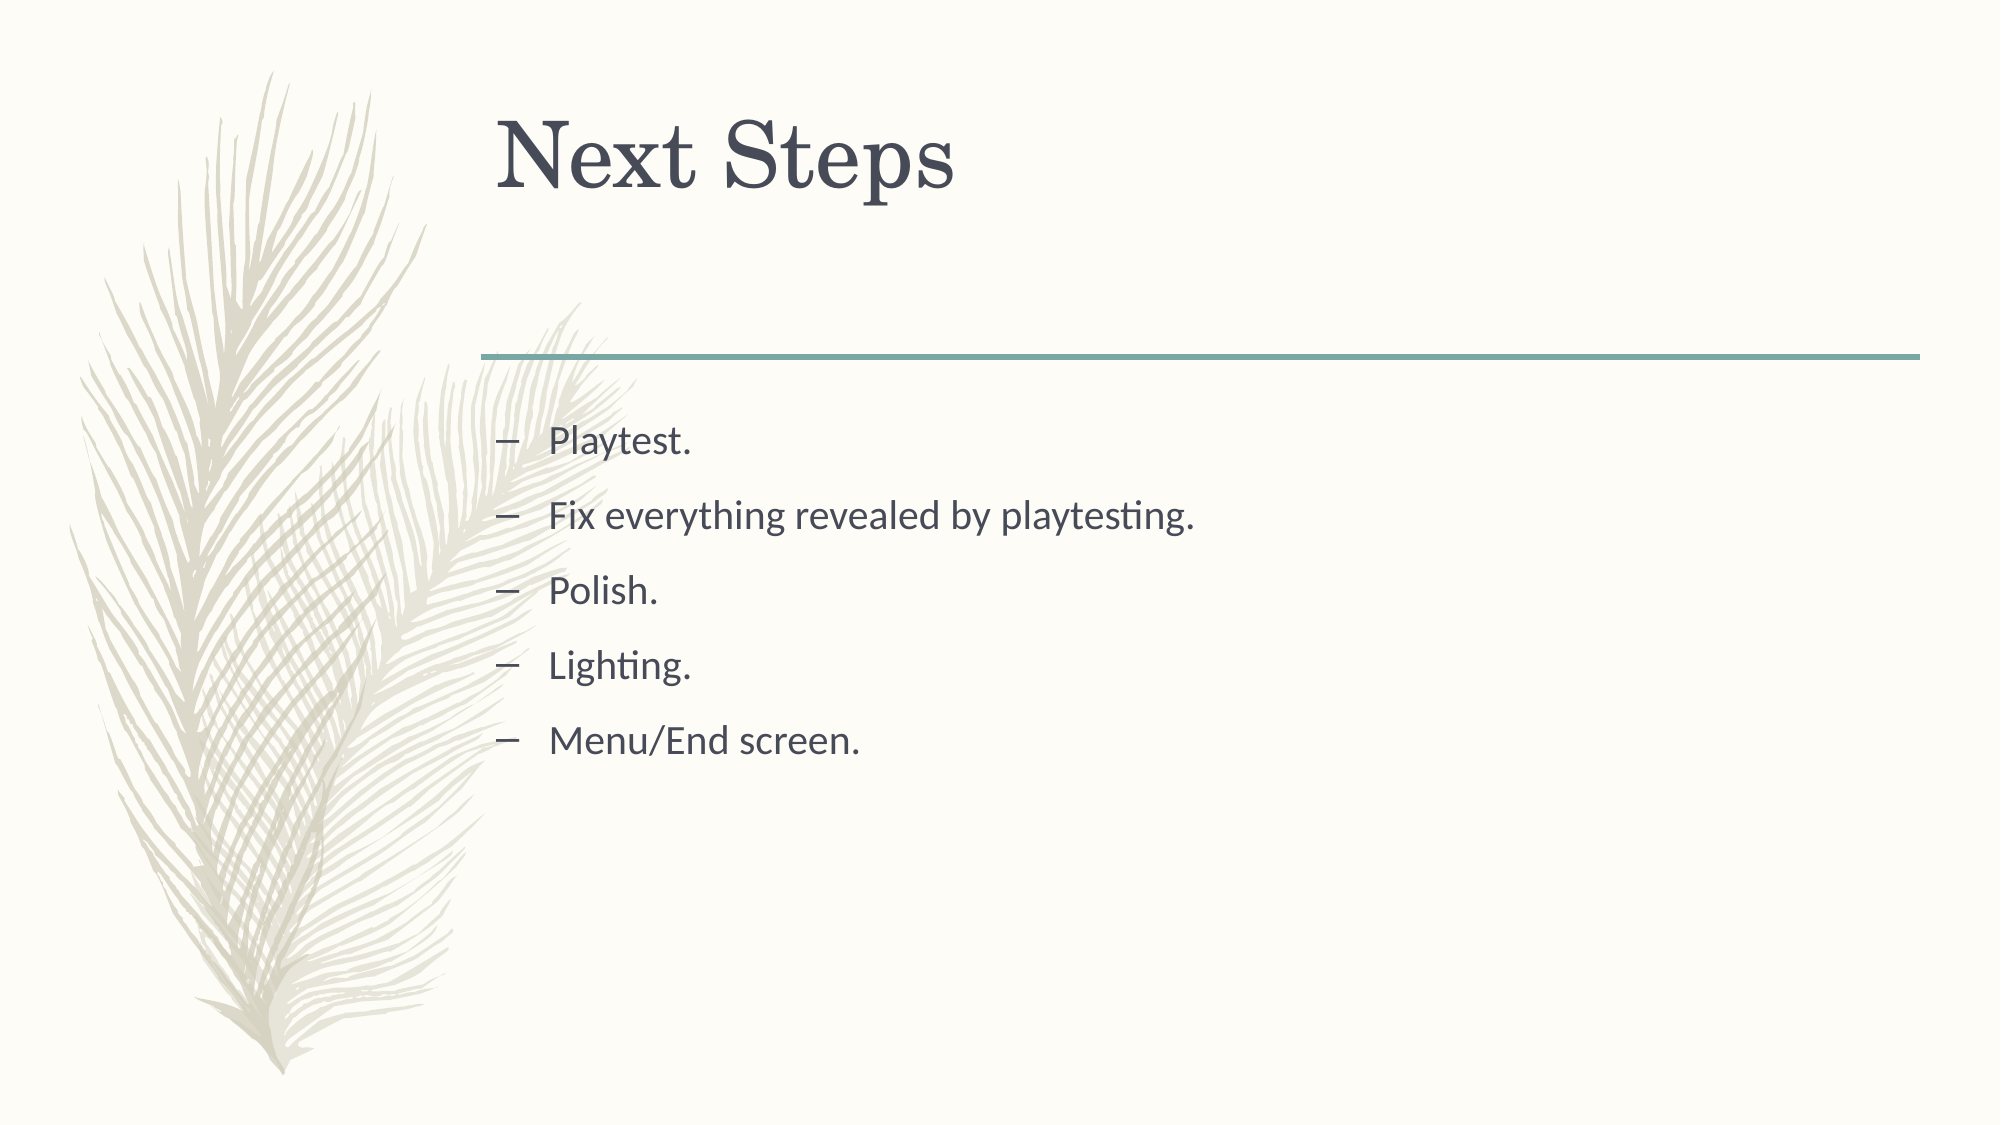

# Next Steps
Playtest.
Fix everything revealed by playtesting.
Polish.
Lighting.
Menu/End screen.